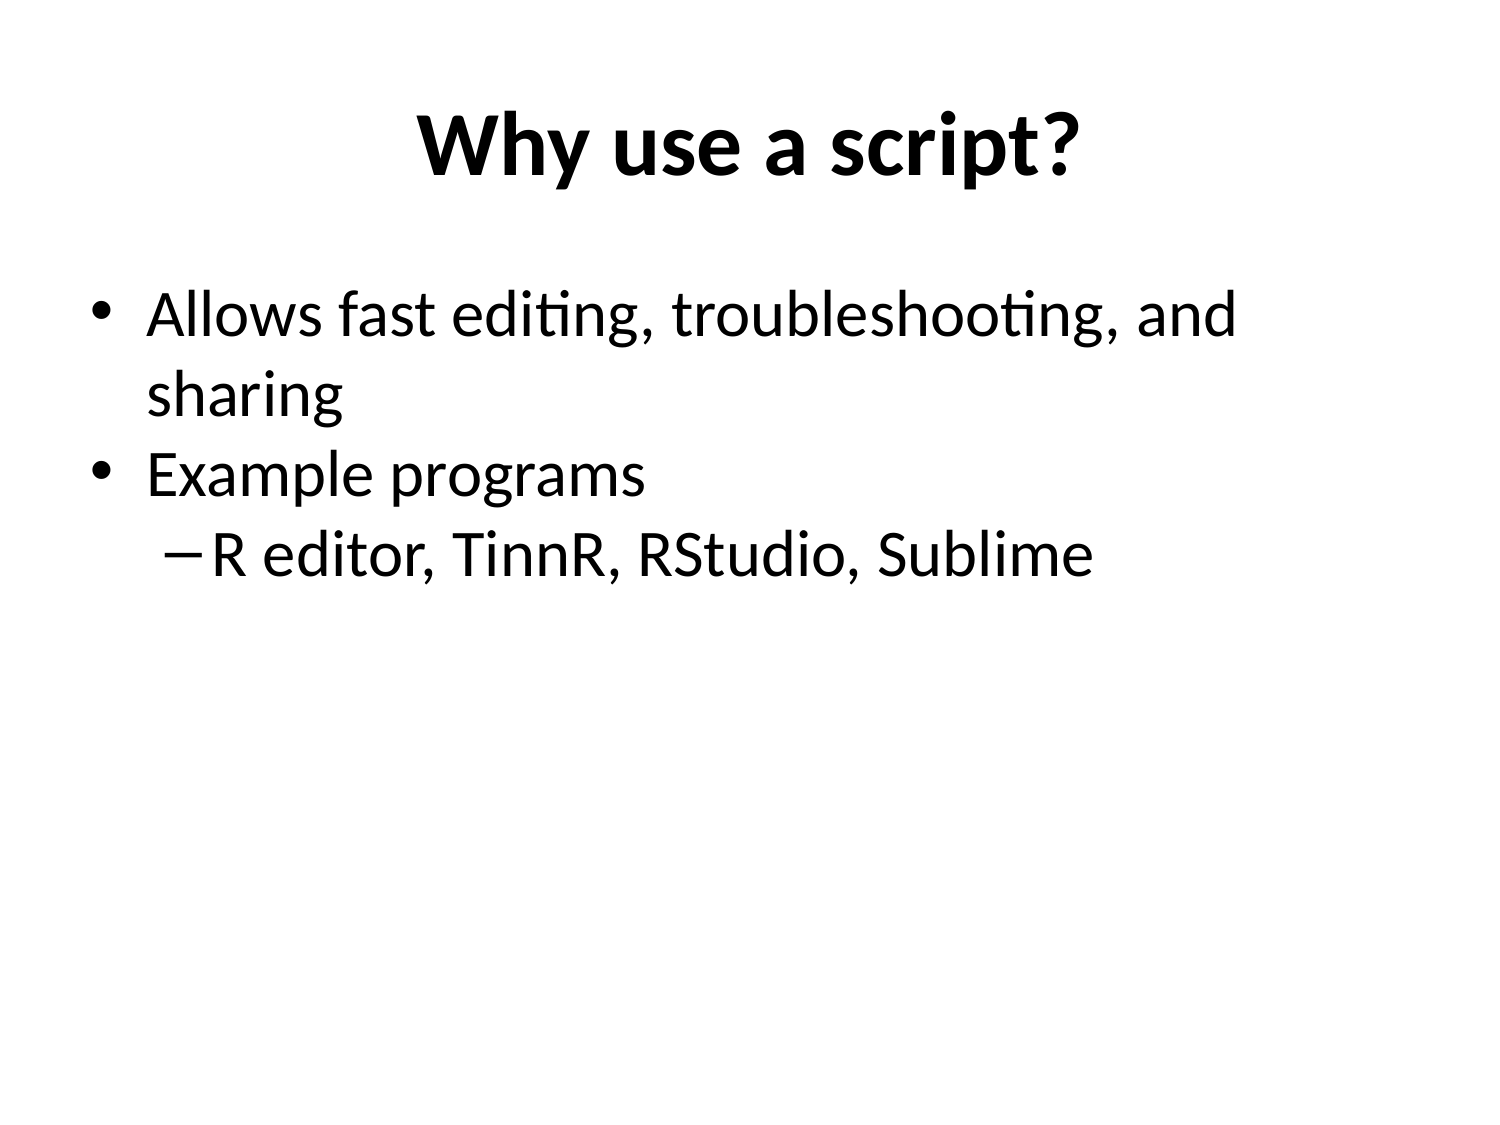

Why use a script?
Allows fast editing, troubleshooting, and sharing
Example programs
R editor, TinnR, RStudio, Sublime